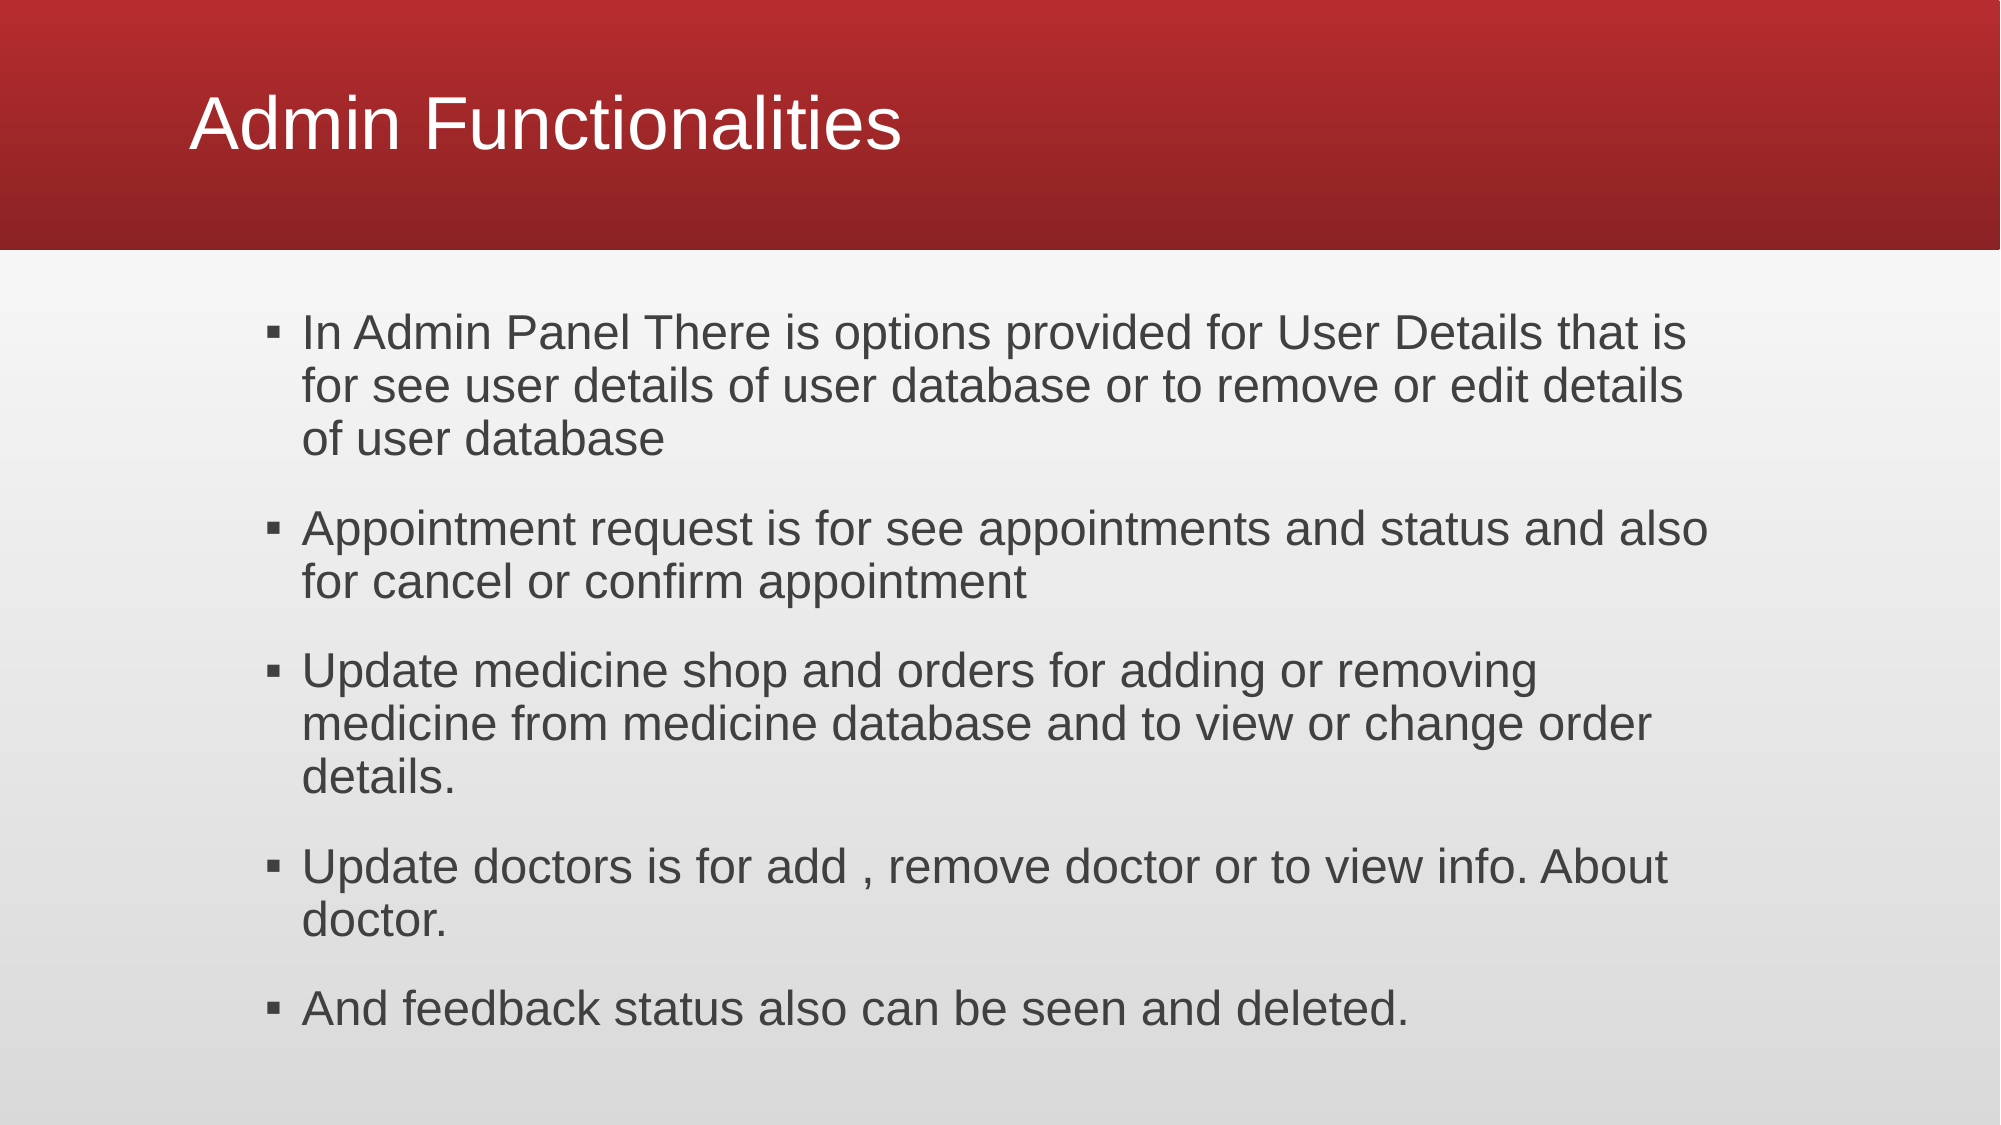

# Admin Functionalities
In Admin Panel There is options provided for User Details that is for see user details of user database or to remove or edit details of user database
Appointment request is for see appointments and status and also for cancel or confirm appointment
Update medicine shop and orders for adding or removing medicine from medicine database and to view or change order details.
Update doctors is for add , remove doctor or to view info. About doctor.
And feedback status also can be seen and deleted.